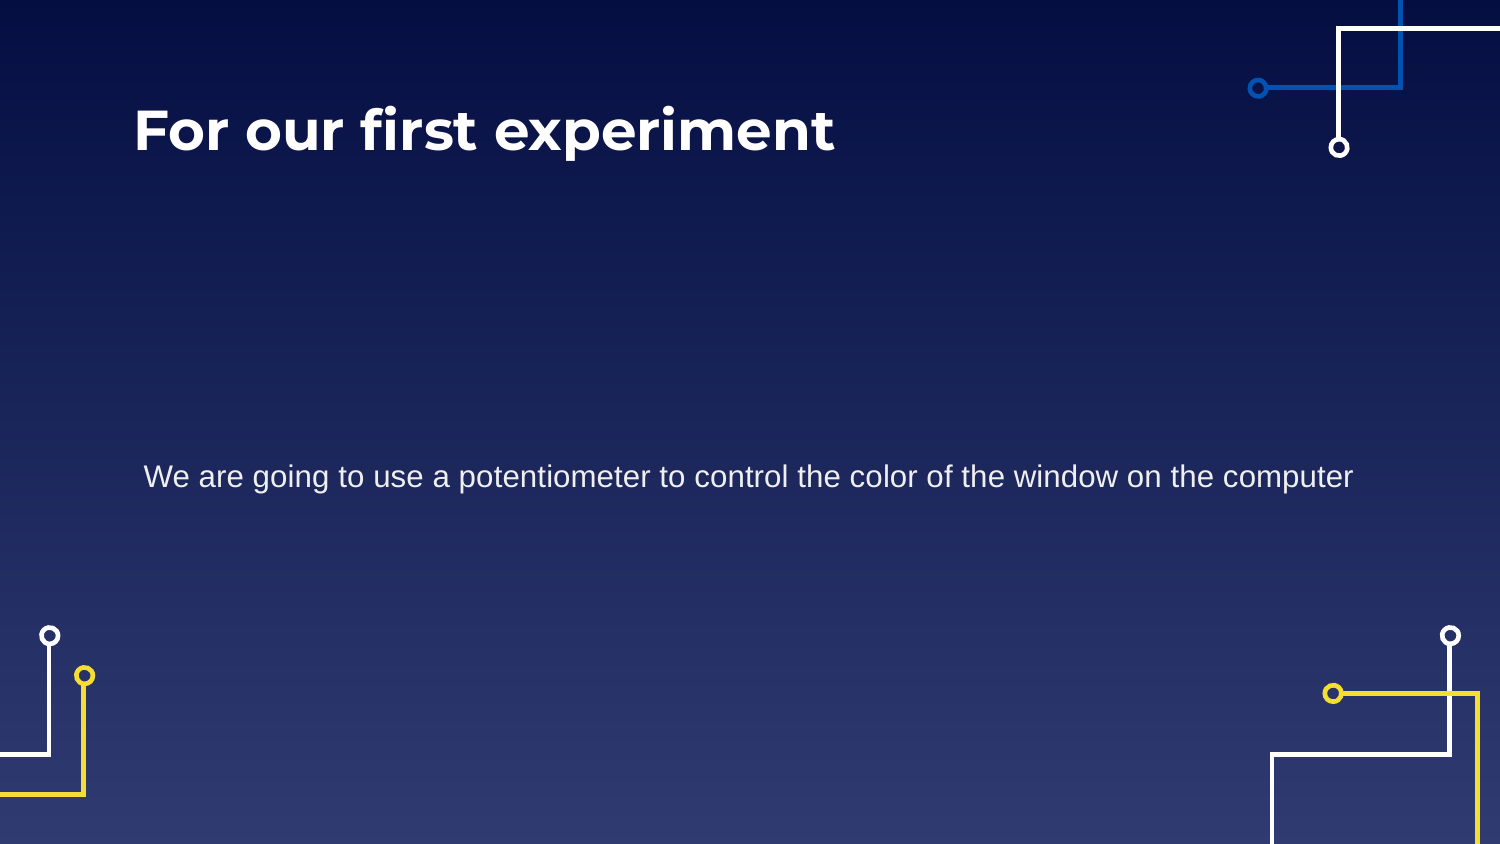

# For our first experiment
We are going to use a potentiometer to control the color of the window on the computer